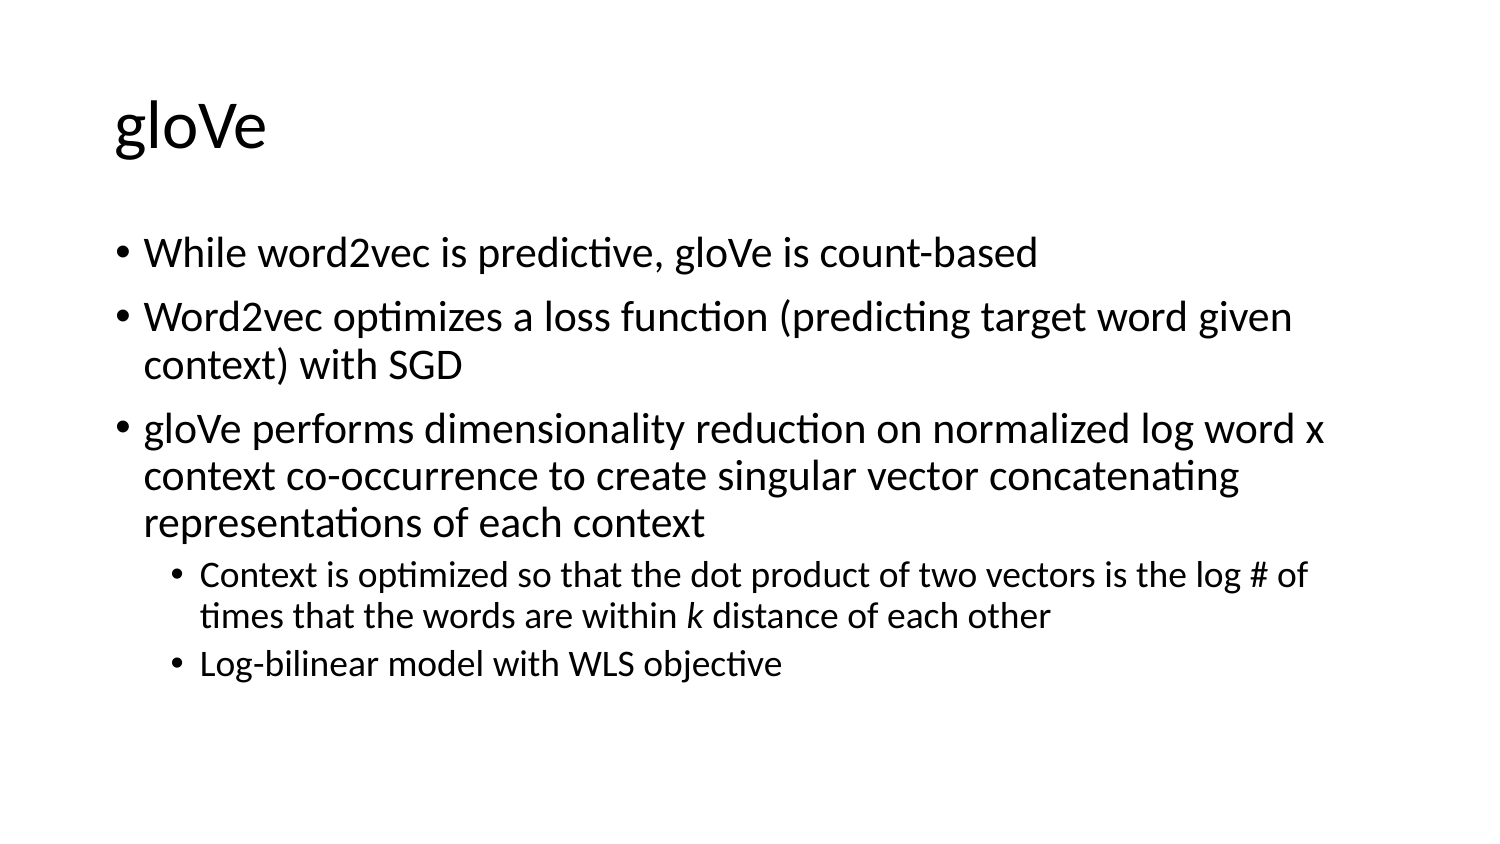

# gloVe
While word2vec is predictive, gloVe is count-based
Word2vec optimizes a loss function (predicting target word given context) with SGD
gloVe performs dimensionality reduction on normalized log word x context co-occurrence to create singular vector concatenating representations of each context
Context is optimized so that the dot product of two vectors is the log # of times that the words are within k distance of each other
Log-bilinear model with WLS objective